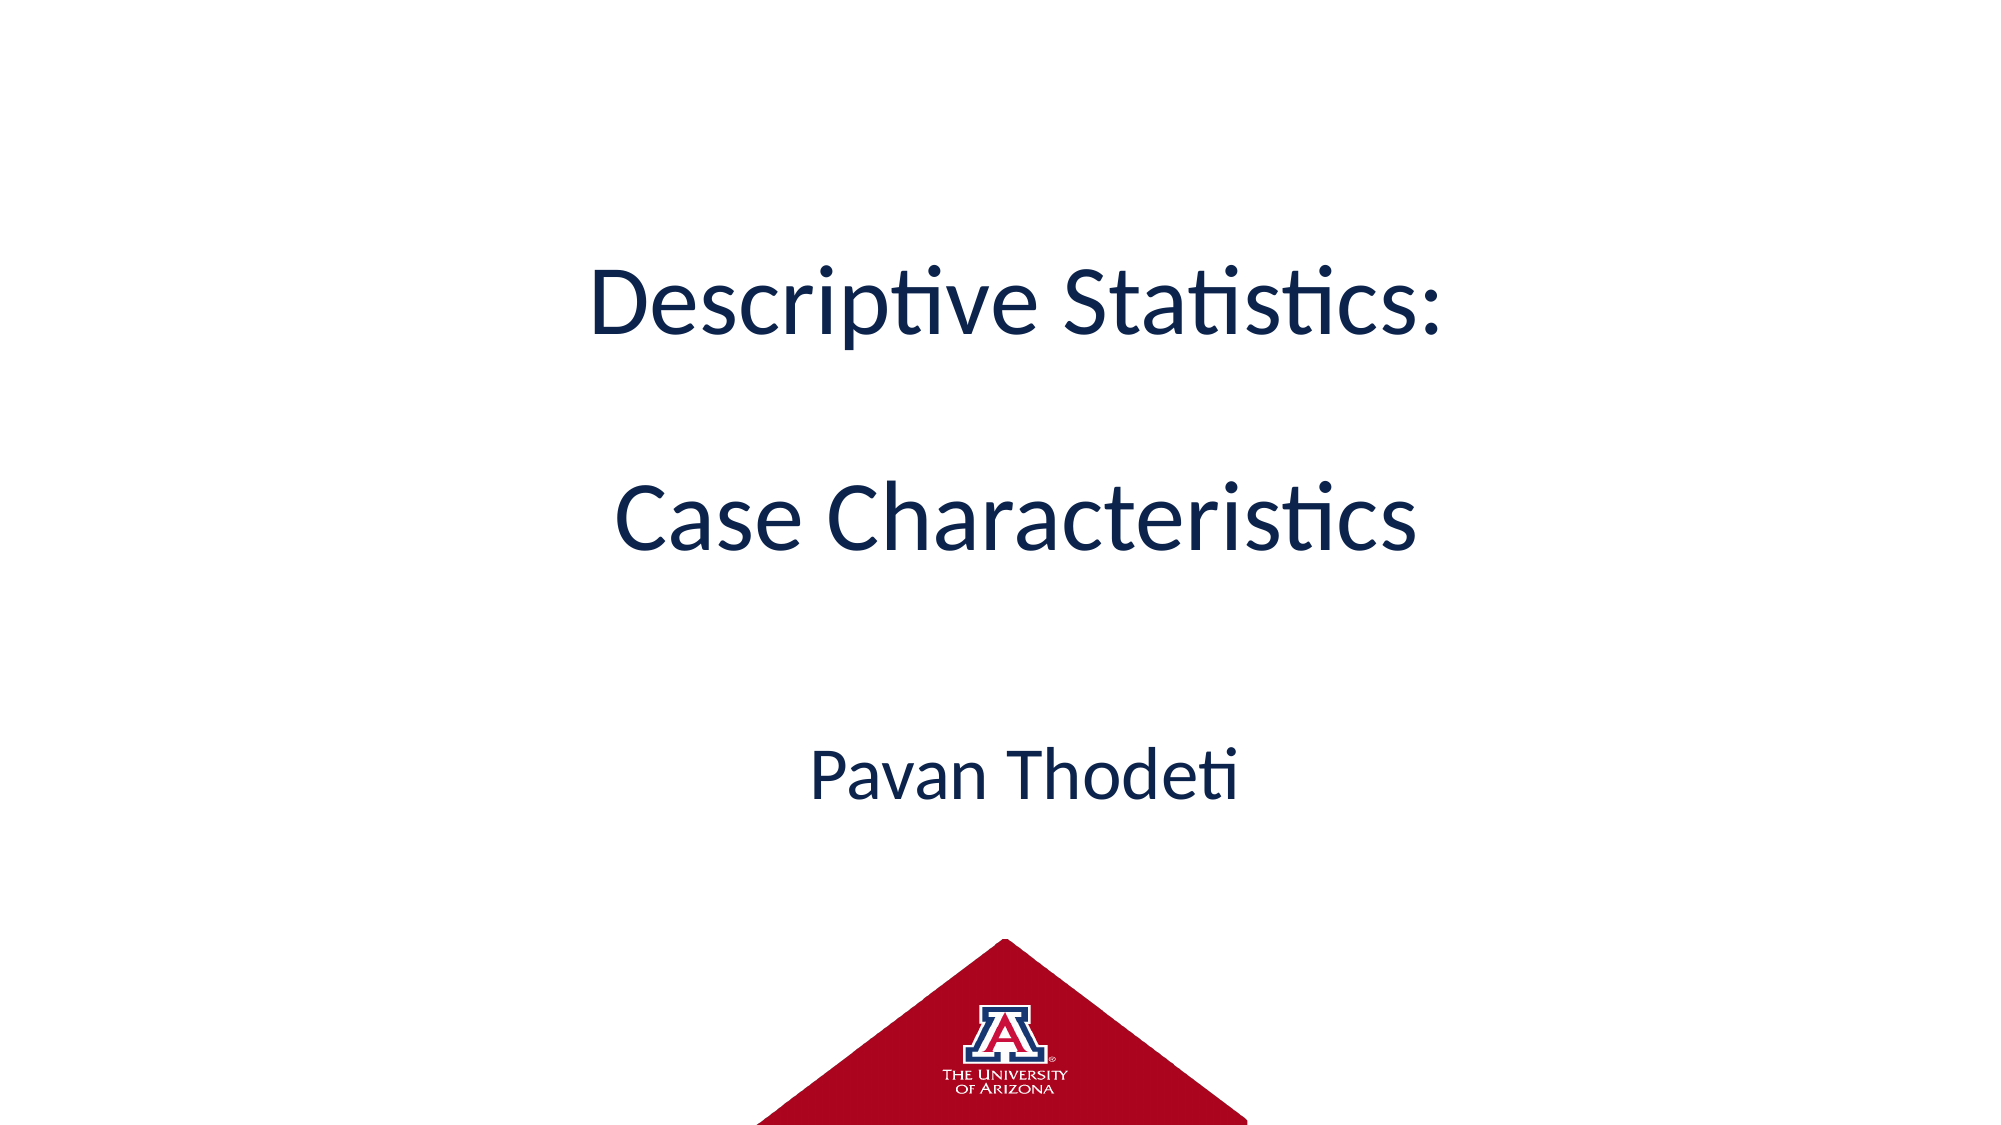

# Descriptive Statistics: Case Characteristics
Pavan Thodeti